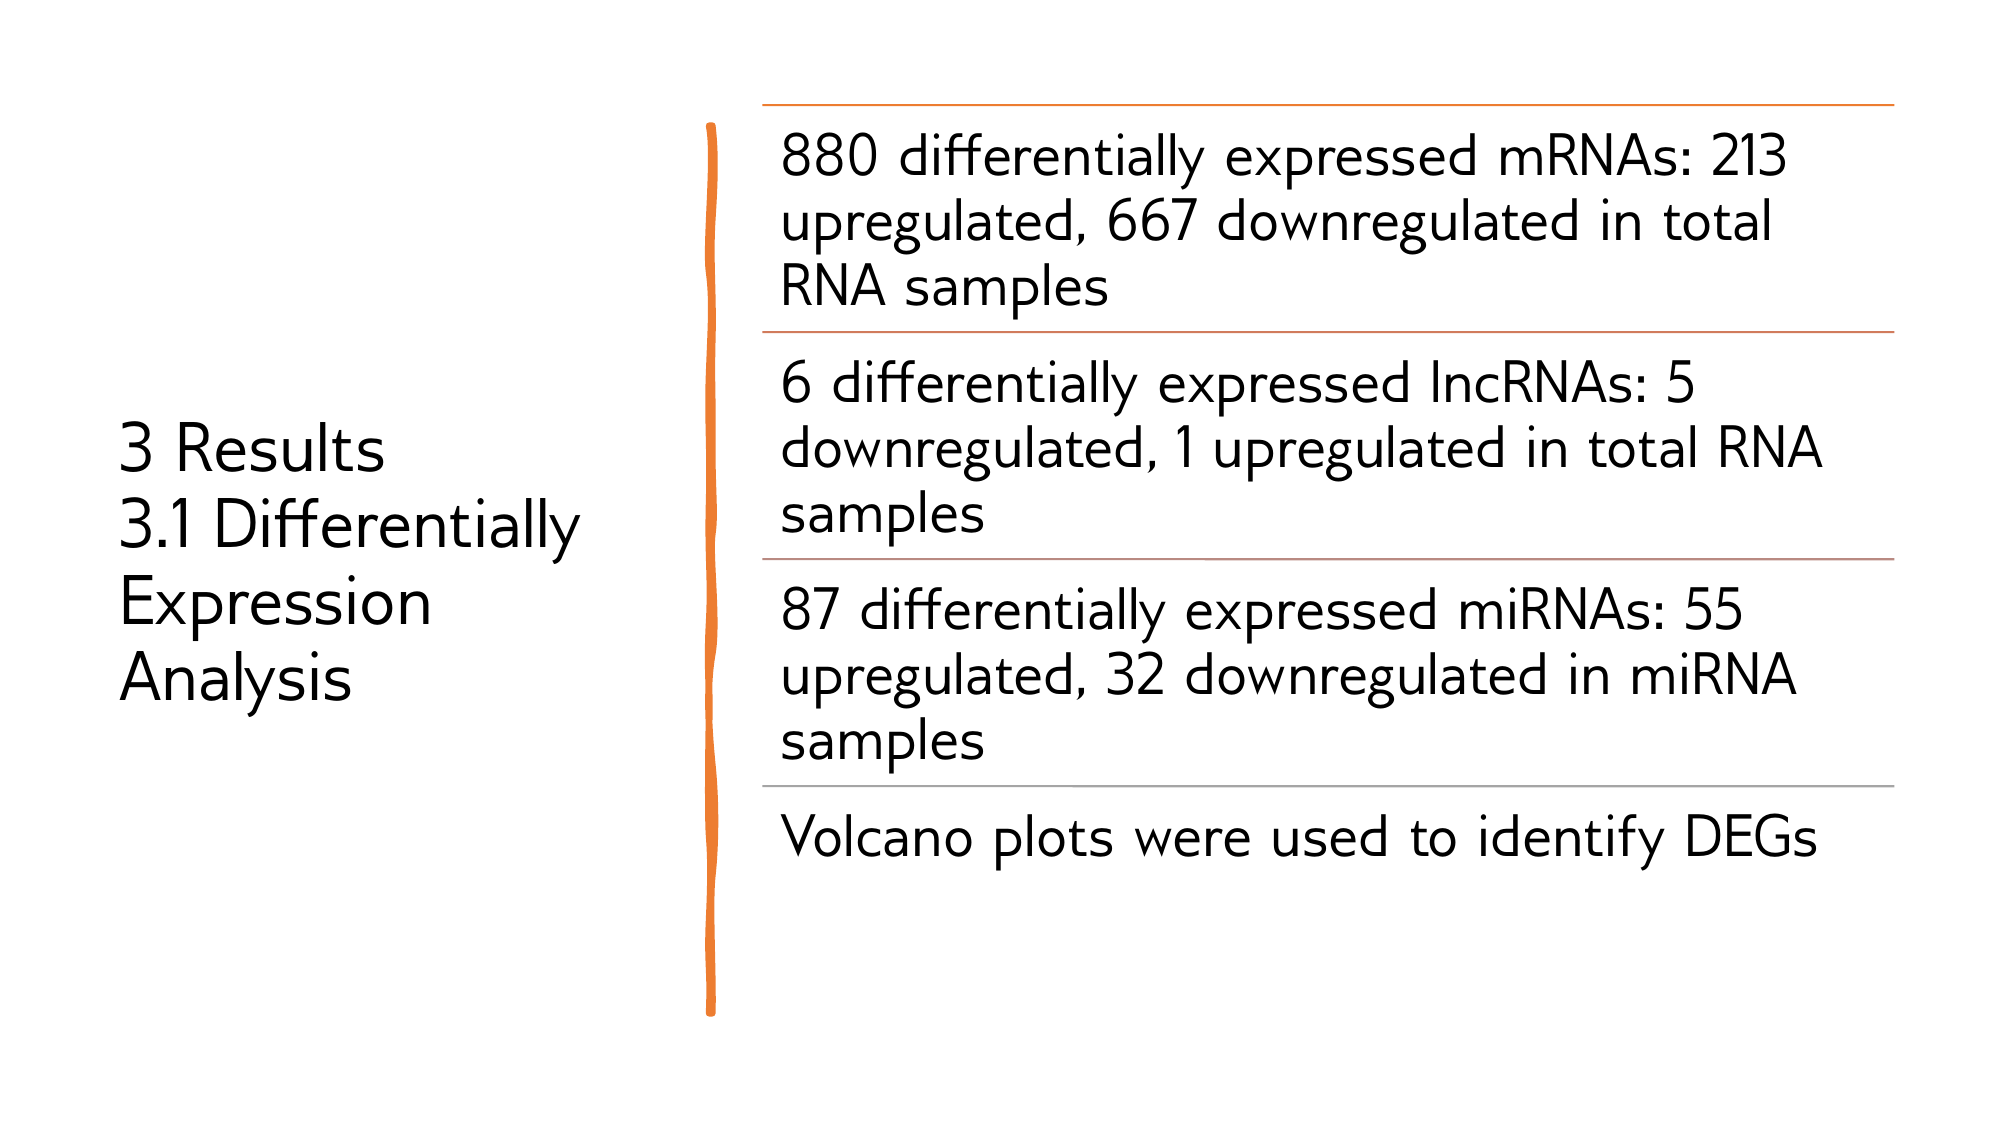

880 differentially expressed mRNAs: 213 upregulated, 667 downregulated in total RNA samples
6 differentially expressed lncRNAs: 5 downregulated, 1 upregulated in total RNA samples
87 differentially expressed miRNAs: 55 upregulated, 32 downregulated in miRNA samples
Volcano plots were used to identify DEGs
# 3 Results 3.1 Differentially Expression Analysis